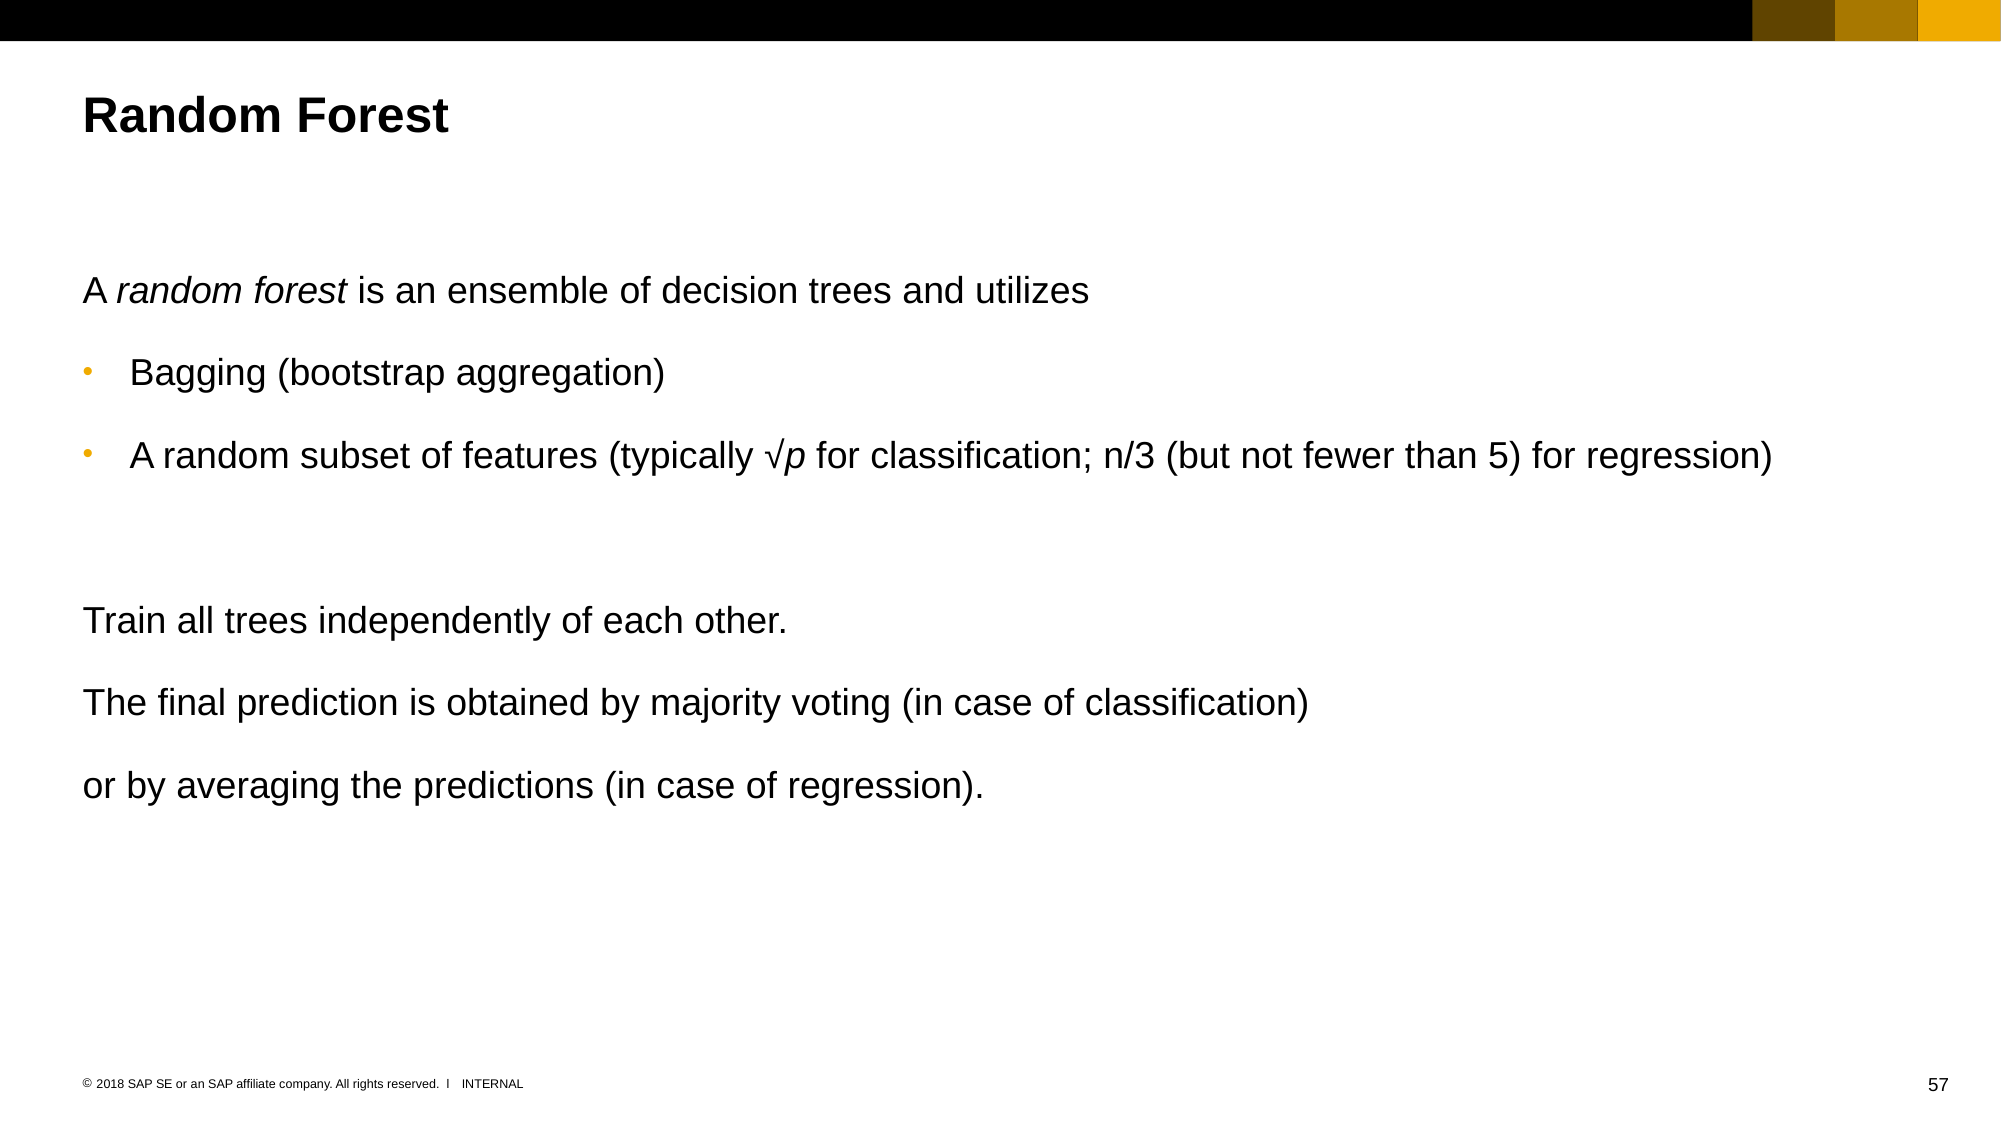

# Random Forest
A random forest is an ensemble of decision trees and utilizes
Bagging (bootstrap aggregation)
A random subset of features (typically √p for classification; n/3 (but not fewer than 5) for regression)

Train all trees independently of each other.
The final prediction is obtained by majority voting (in case of classification)
or by averaging the predictions (in case of regression).